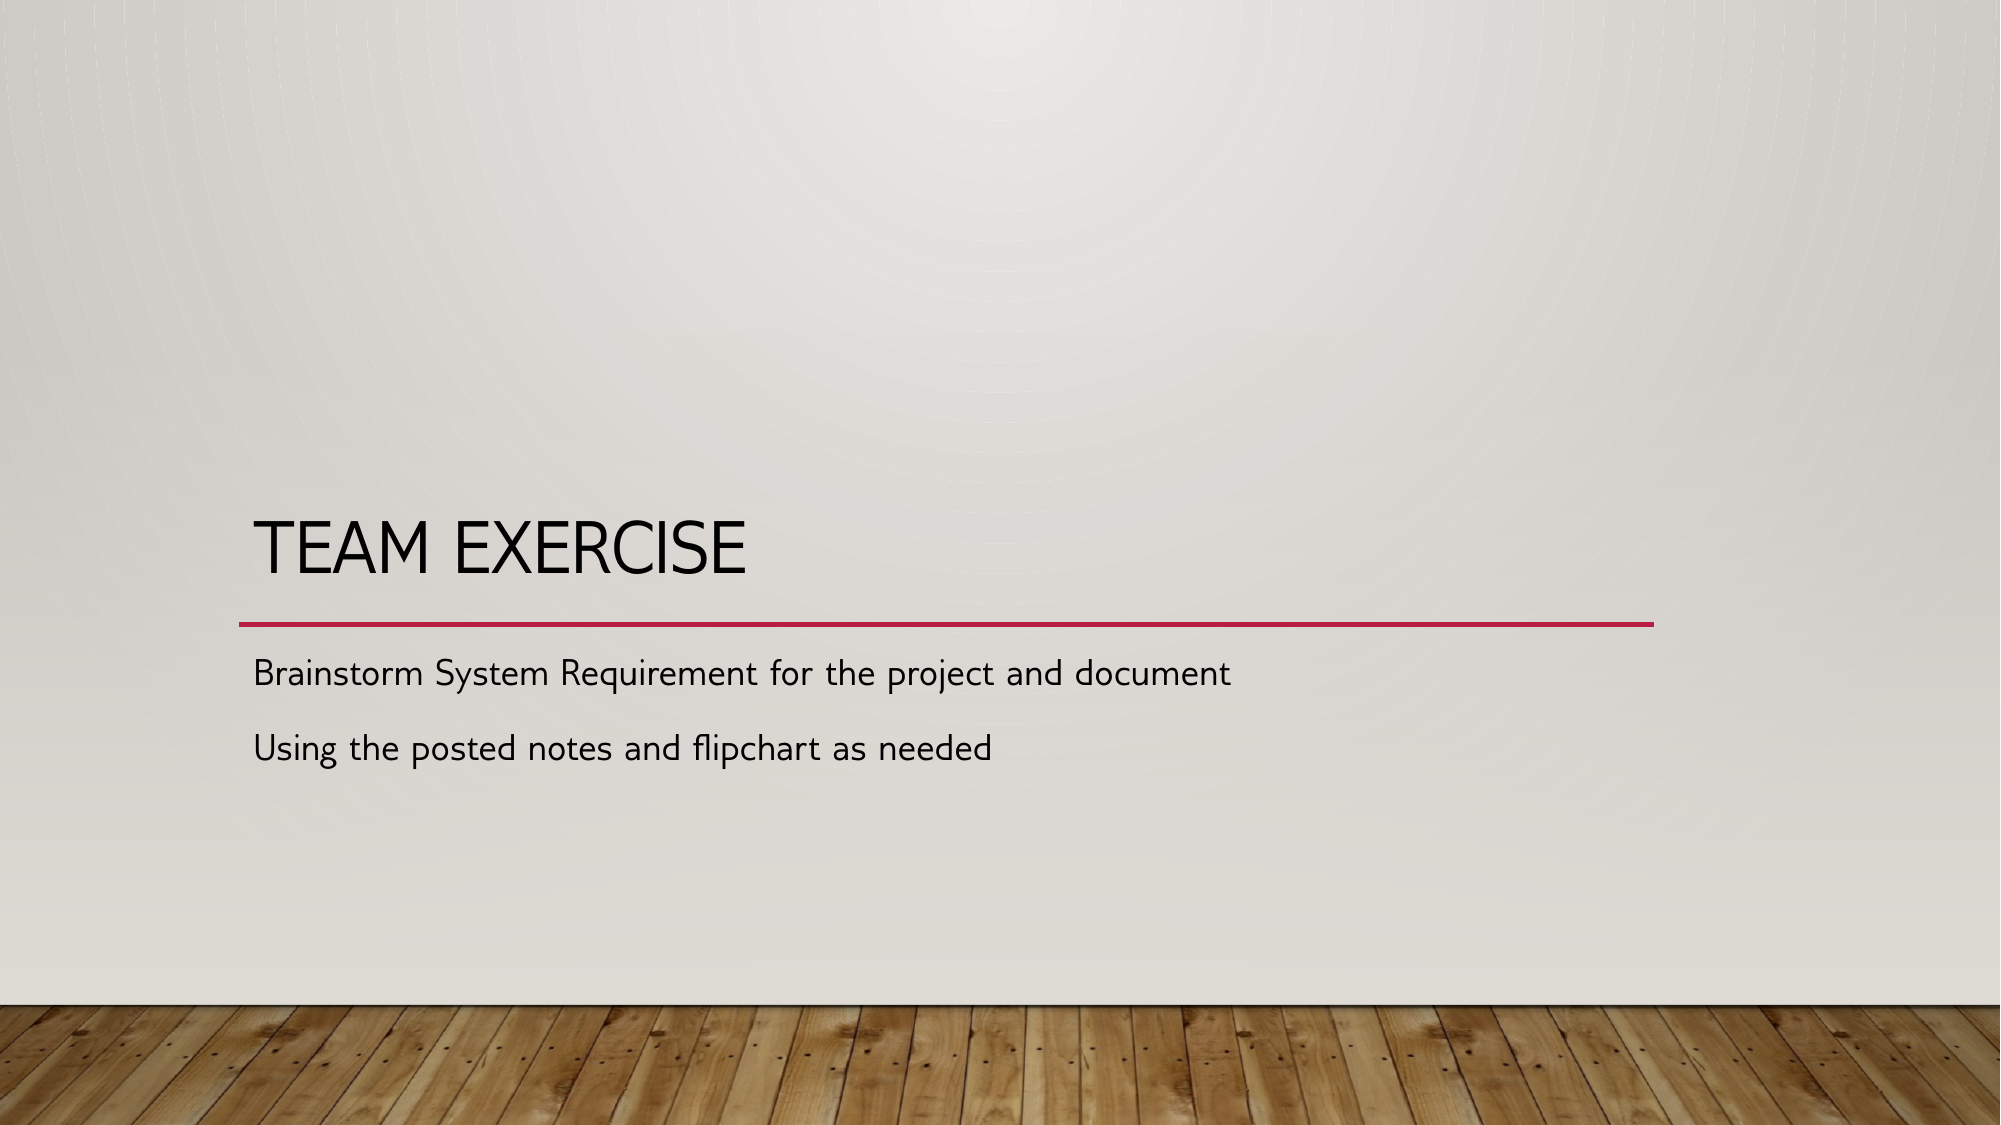

# Team Exercise
Brainstorm System Requirement for the project and document
Using the posted notes and flipchart as needed